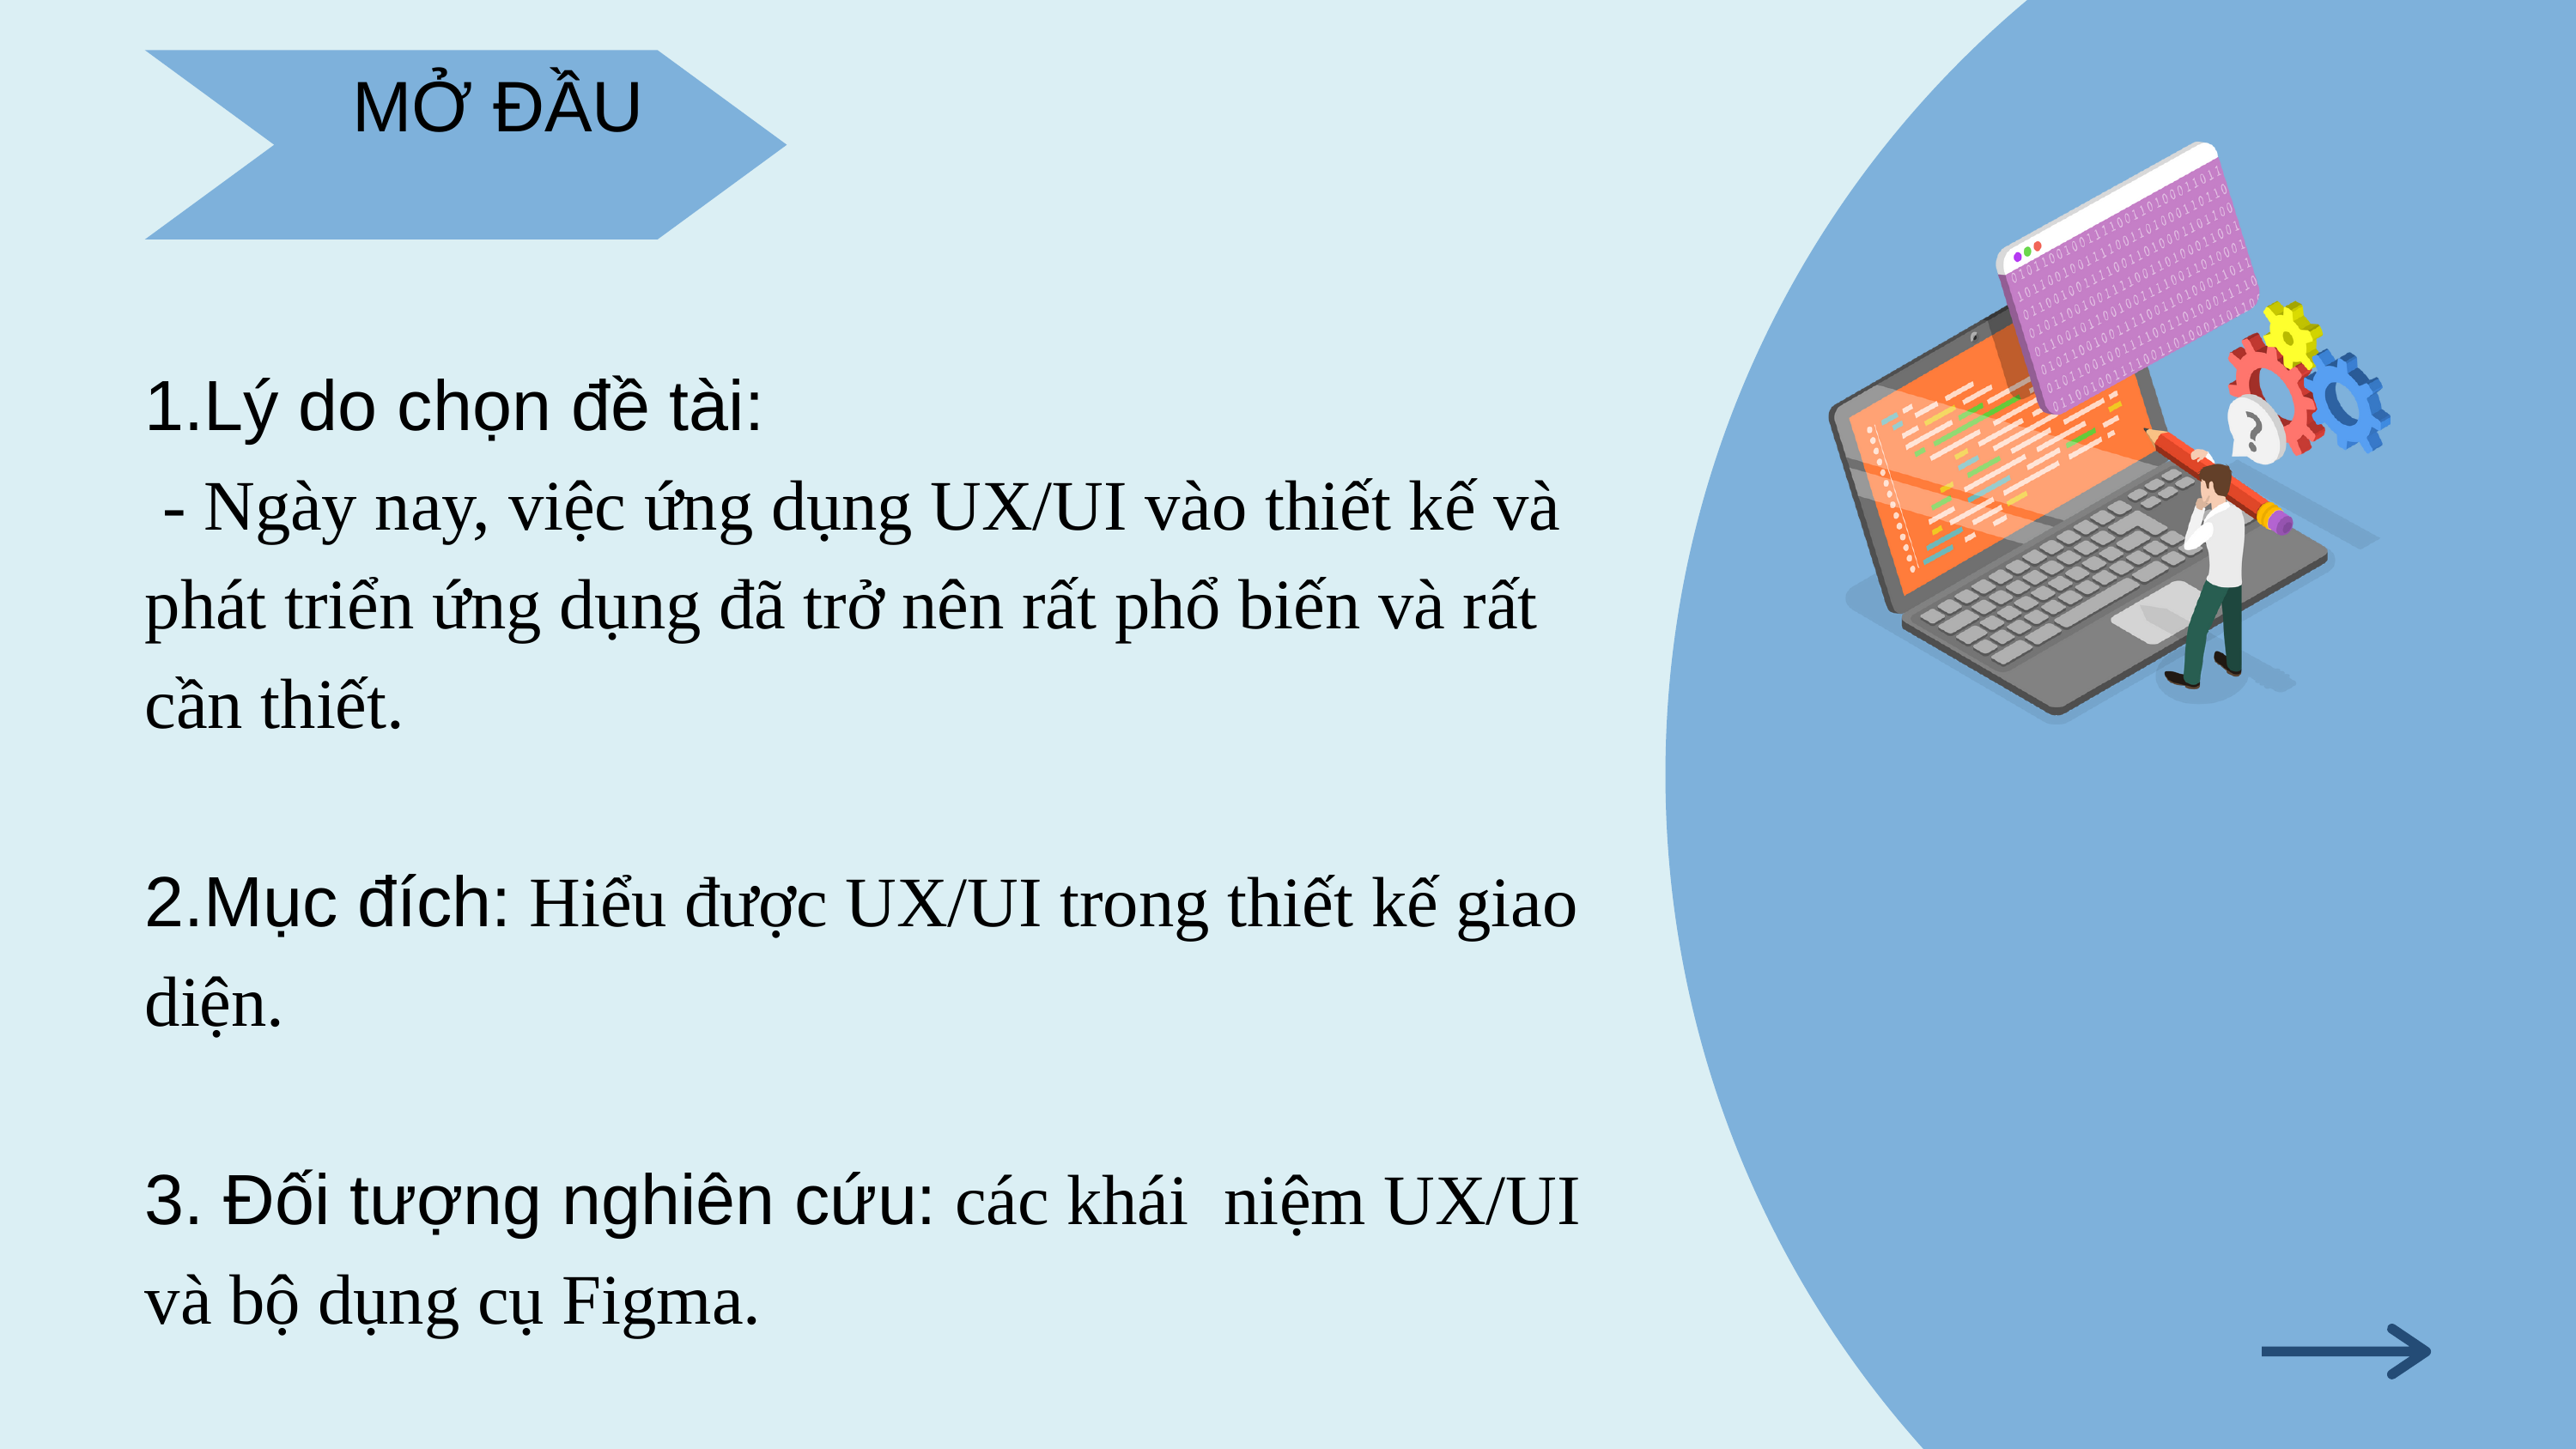

MỞ ĐẦU

1.Lý do chọn đề tài:
 - Ngày nay, việc ứng dụng UX/UI vào thiết kế và phát triển ứng dụng đã trở nên rất phổ biến và rất cần thiết.

2.Mục đích: Hiểu được UX/UI trong thiết kế giao diện.

3. Đối tượng nghiên cứu: các khái  niệm UX/UI và bộ dụng cụ Figma.